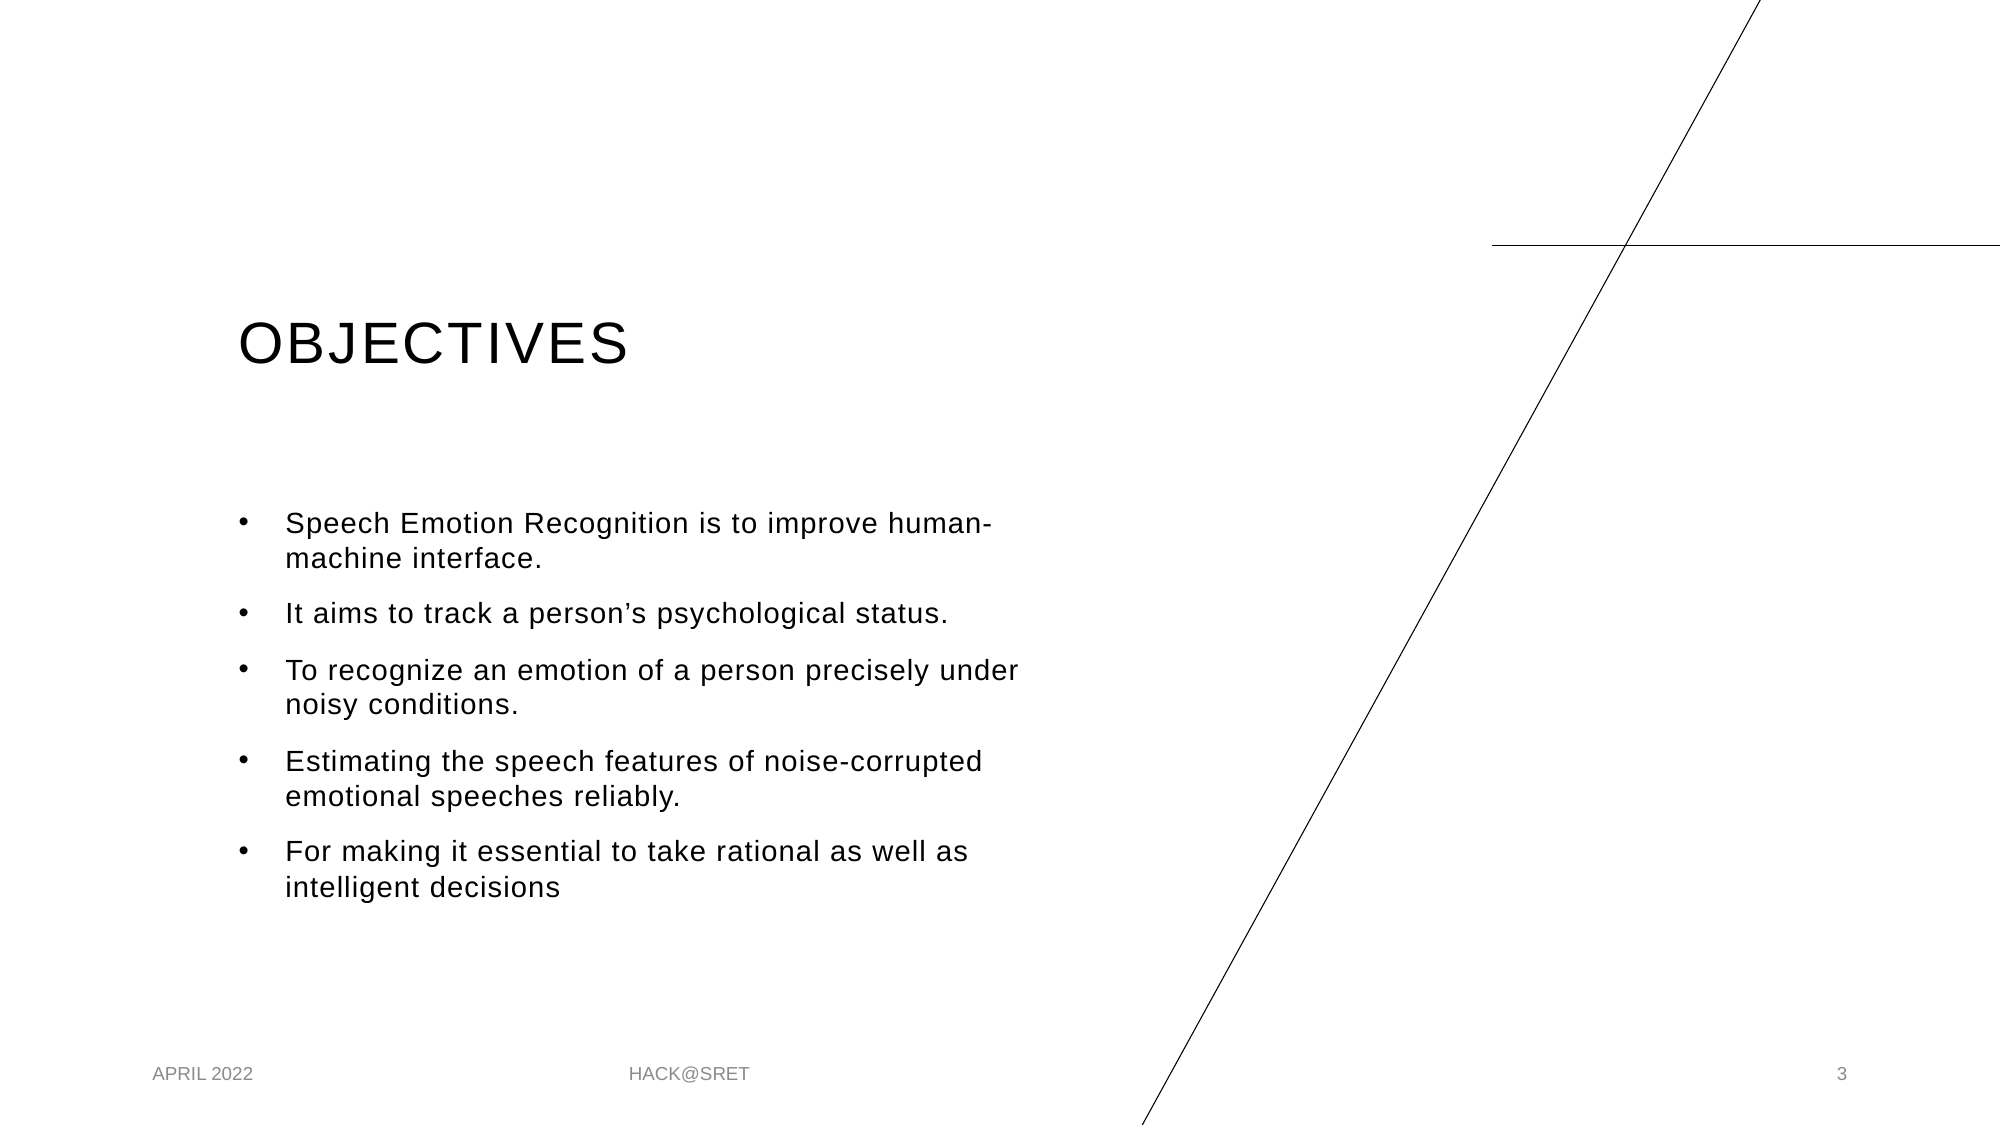

# OBJECTIVES
Speech Emotion Recognition is to improve human-machine interface.
It aims to track a person’s psychological status.
To recognize an emotion of a person precisely under noisy conditions.
Estimating the speech features of noise-corrupted emotional speeches reliably.
For making it essential to take rational as well as intelligent decisions
APRIL 2022
HACK@SRET
3